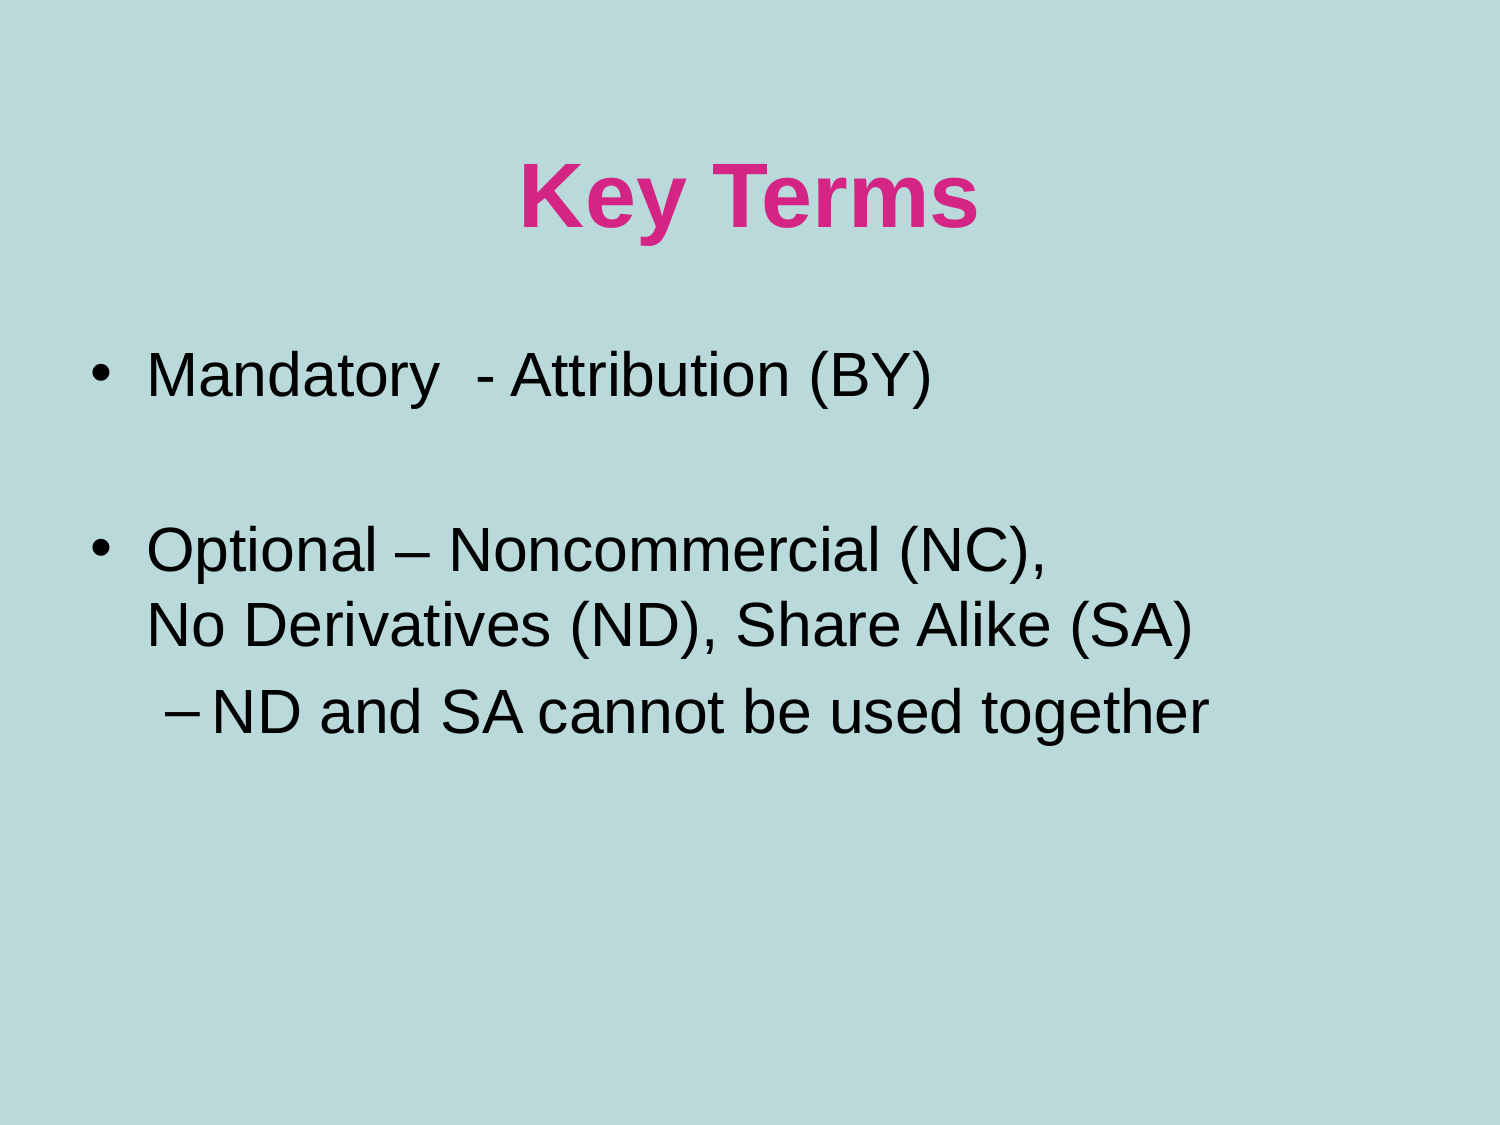

# Key Terms
Mandatory  - Attribution (BY)

Optional – Noncommercial (NC),
No Derivatives (ND), Share Alike (SA)
ND and SA cannot be used together